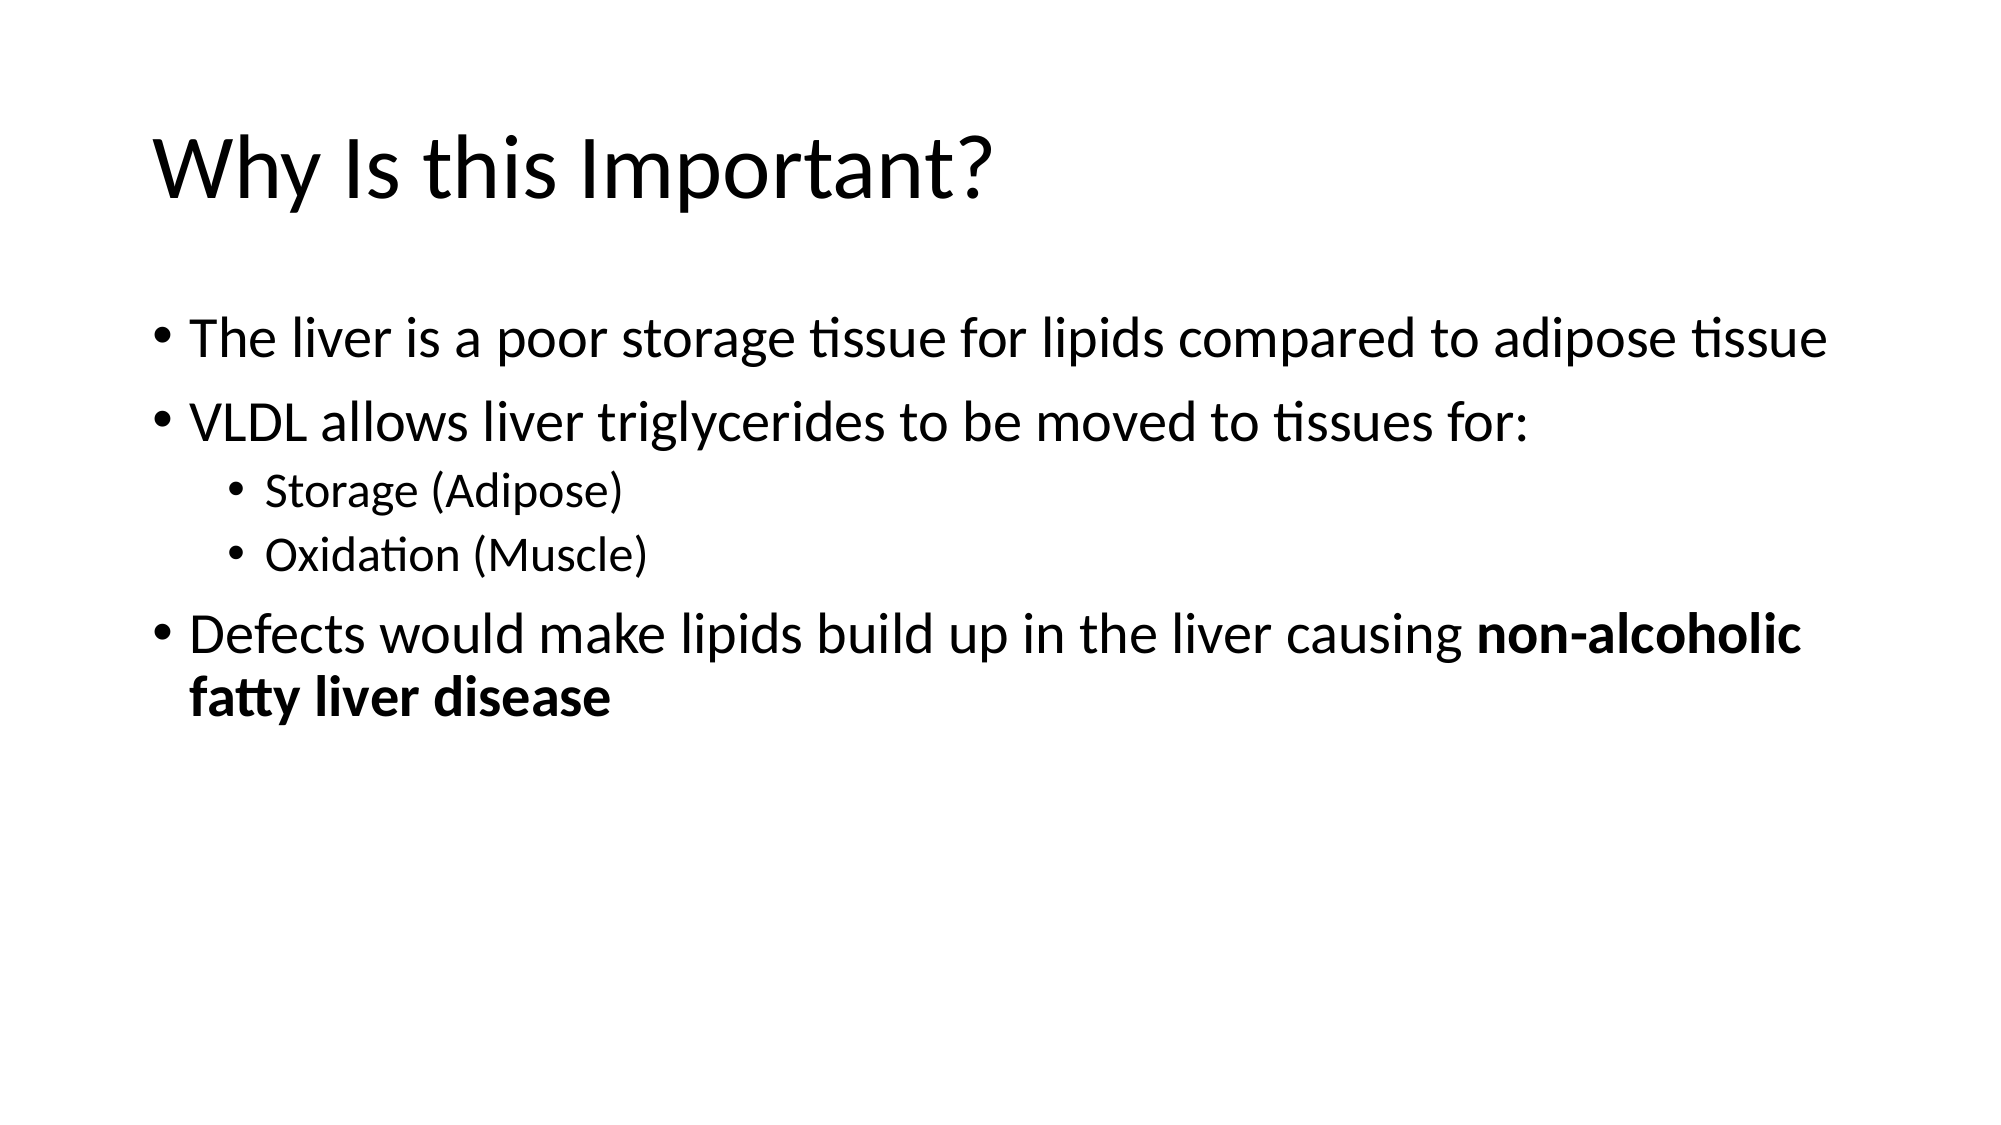

# Why Is this Important?
The liver is a poor storage tissue for lipids compared to adipose tissue
VLDL allows liver triglycerides to be moved to tissues for:
Storage (Adipose)
Oxidation (Muscle)
Defects would make lipids build up in the liver causing non-alcoholic fatty liver disease